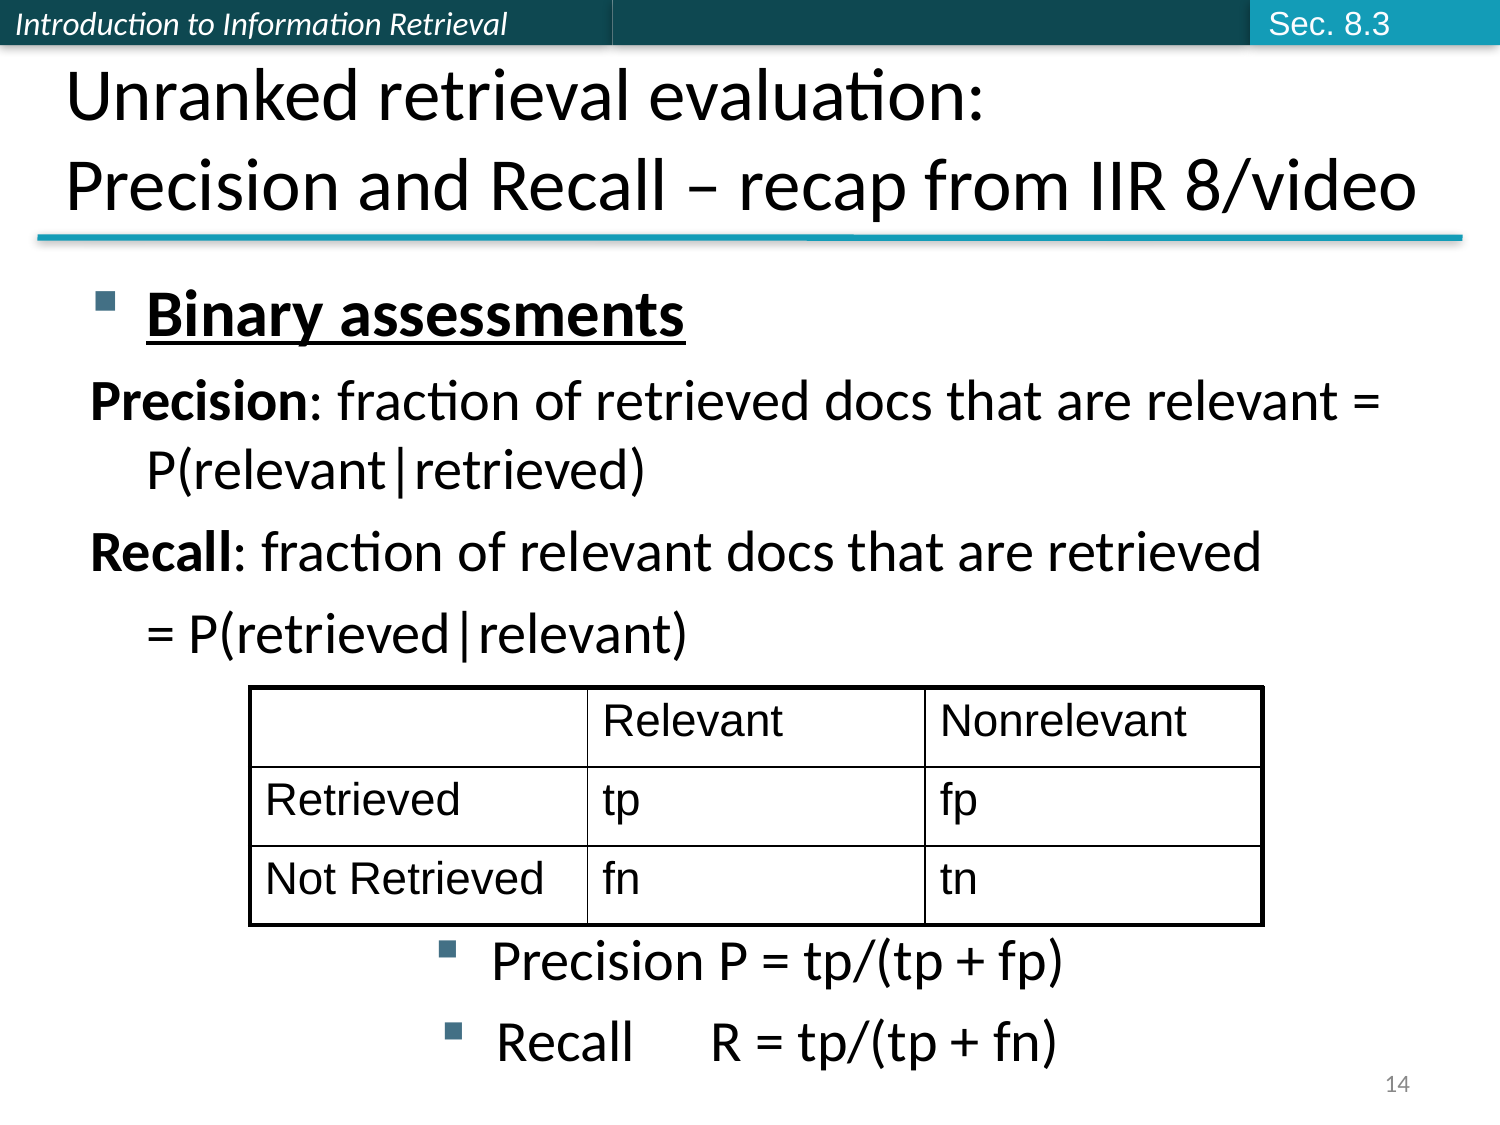

Sec. 8.3
# Unranked retrieval evaluation: Precision and Recall – recap from IIR 8/video
Binary assessments
Precision: fraction of retrieved docs that are relevant = P(relevant|retrieved)
Recall: fraction of relevant docs that are retrieved
	= P(retrieved|relevant)

Precision P = tp/(tp + fp)
Recall      R = tp/(tp + fn)
|  | Relevant | Nonrelevant |
| --- | --- | --- |
| Retrieved | tp | fp |
| Not Retrieved | fn | tn |
14